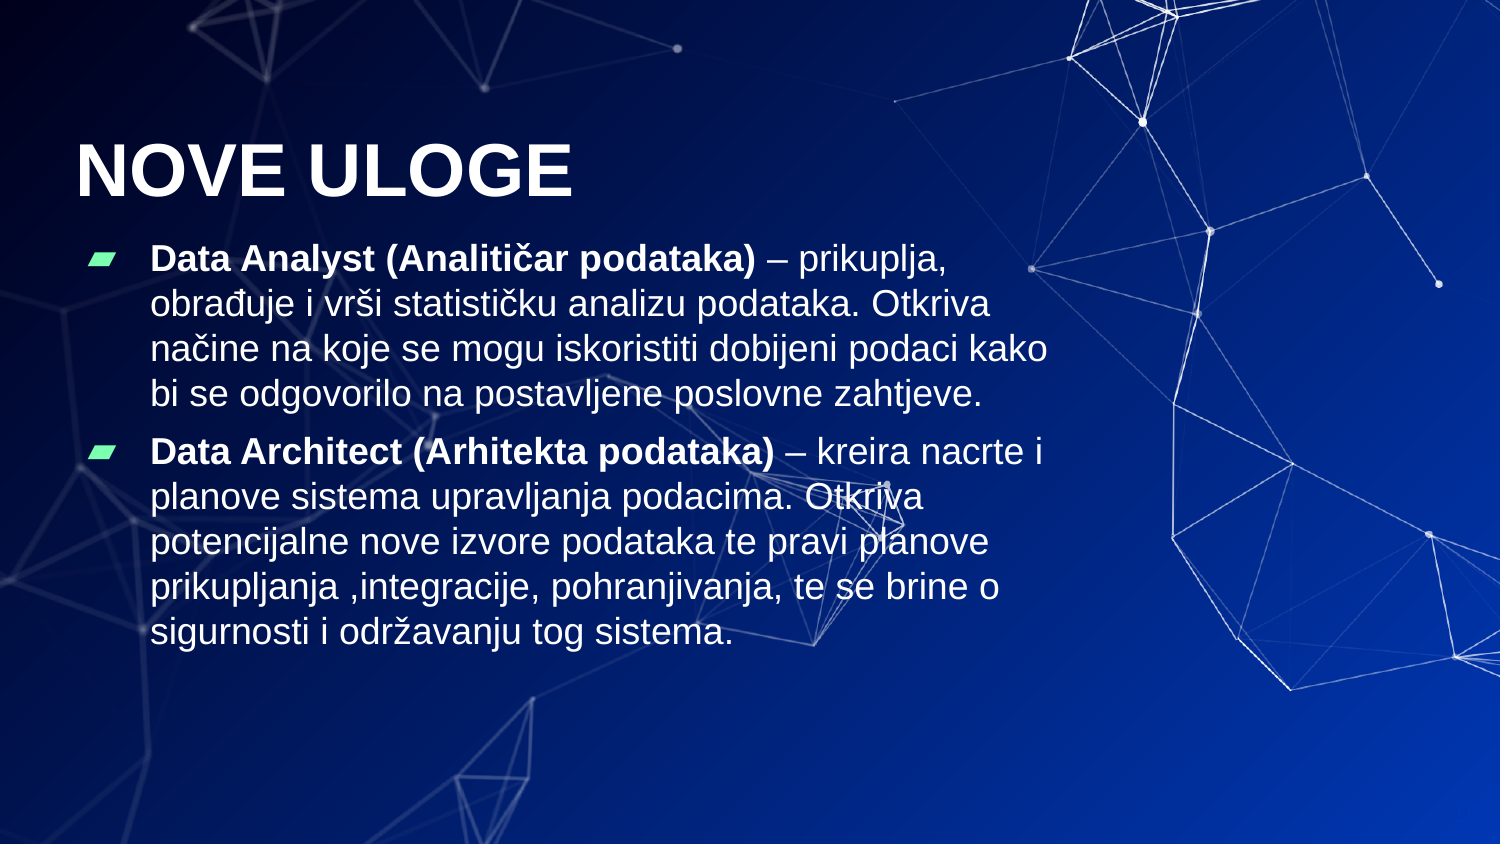

# NOVE ULOGE
Data Analyst (Analitičar podataka) – prikuplja, obrađuje i vrši statističku analizu podataka. Otkriva načine na koje se mogu iskoristiti dobijeni podaci kako bi se odgovorilo na postavljene poslovne zahtjeve.
Data Architect (Arhitekta podataka) – kreira nacrte i planove sistema upravljanja podacima. Otkriva potencijalne nove izvore podataka te pravi planove prikupljanja ,integracije, pohranjivanja, te se brine o sigurnosti i održavanju tog sistema.
16